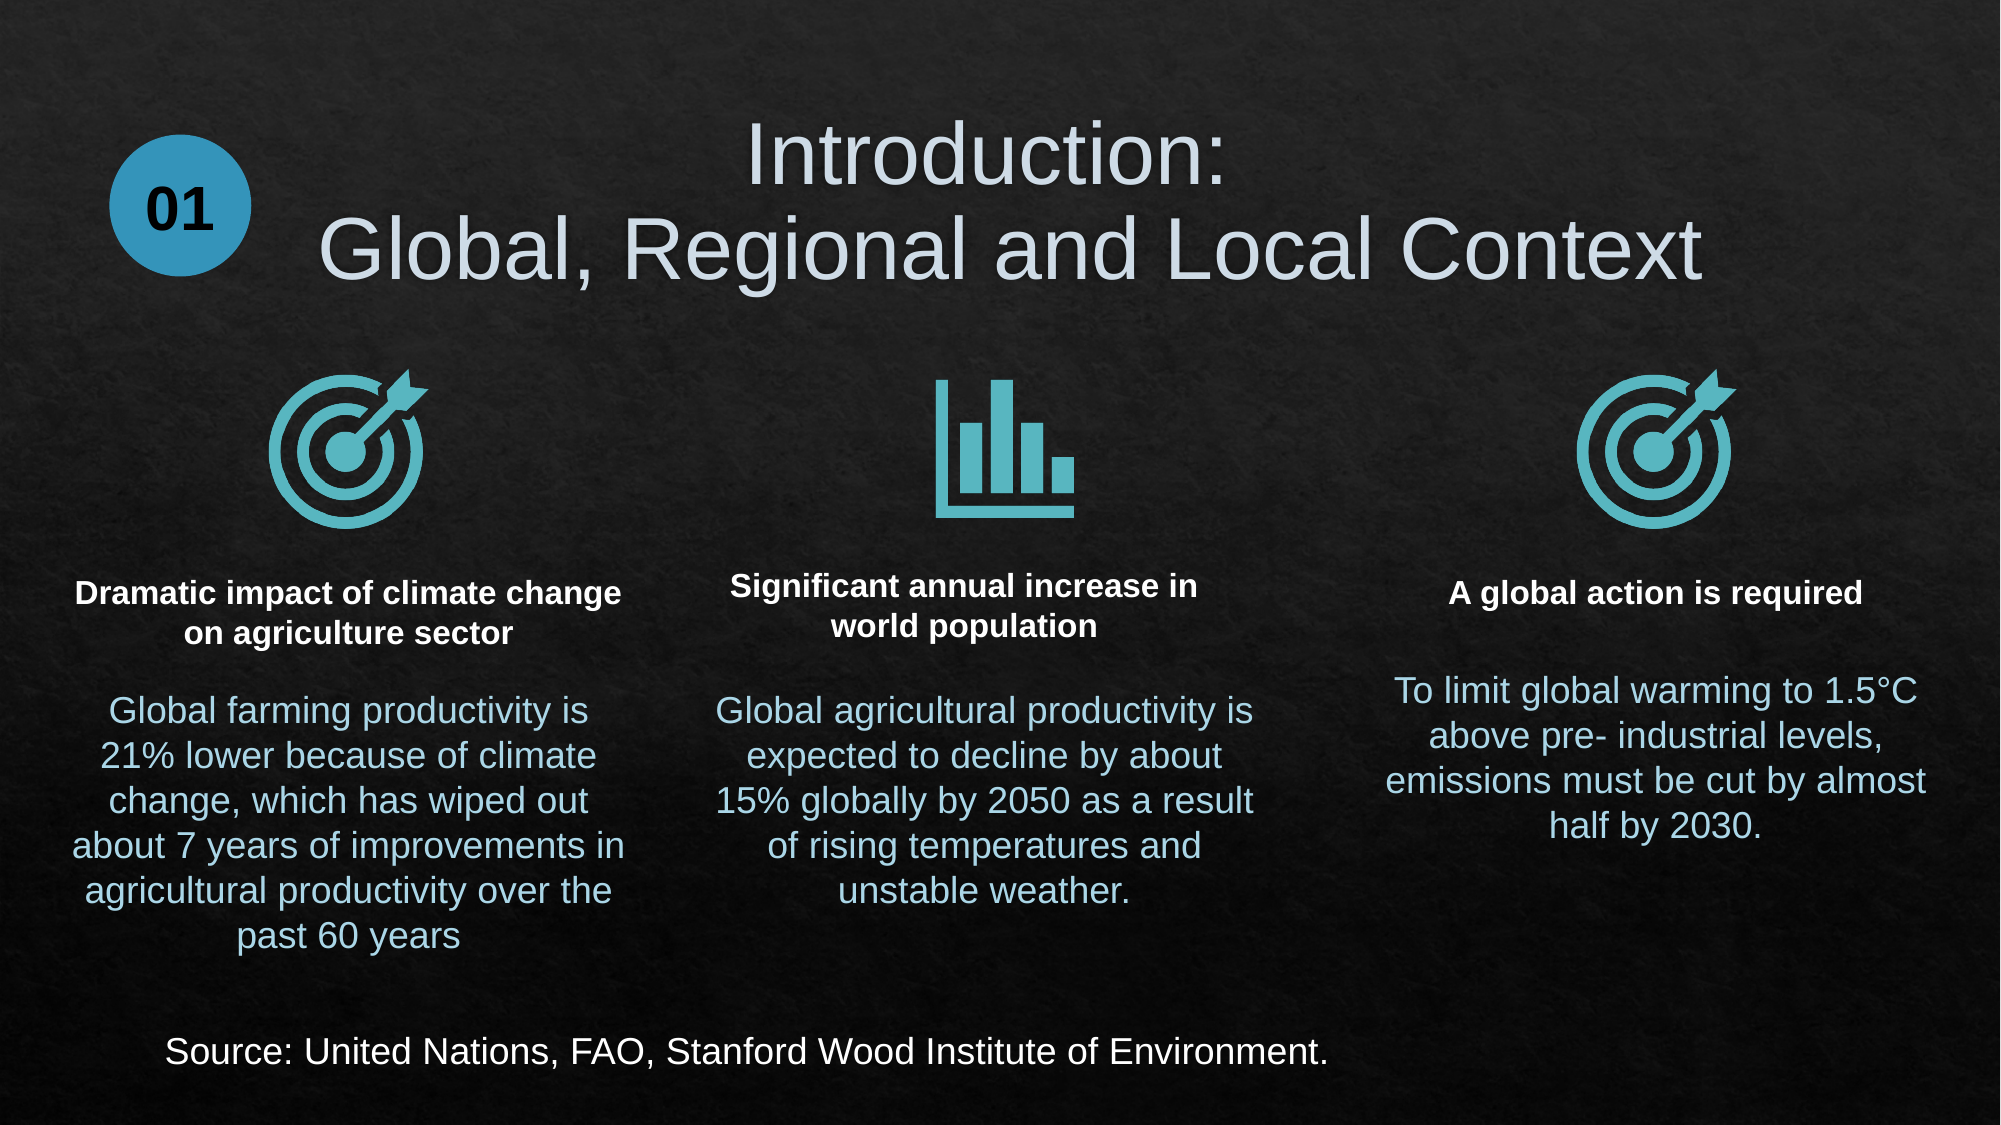

# Introduction: Global, Regional and Local Context

01
Dramatic impact of climate change on agriculture sector
Global farming productivity is 21% lower because of climate change, which has wiped out about 7 years of improvements in agricultural productivity over the past 60 years
Significant annual increase in world population
Global agricultural productivity is expected to decline by about 15% globally by 2050 as a result of rising temperatures and unstable weather.
A global action is required
To limit global warming to 1.5°C above pre- industrial levels, emissions must be cut by almost half by 2030.

Source: United Nations, FAO, Stanford Wood Institute of Environment.